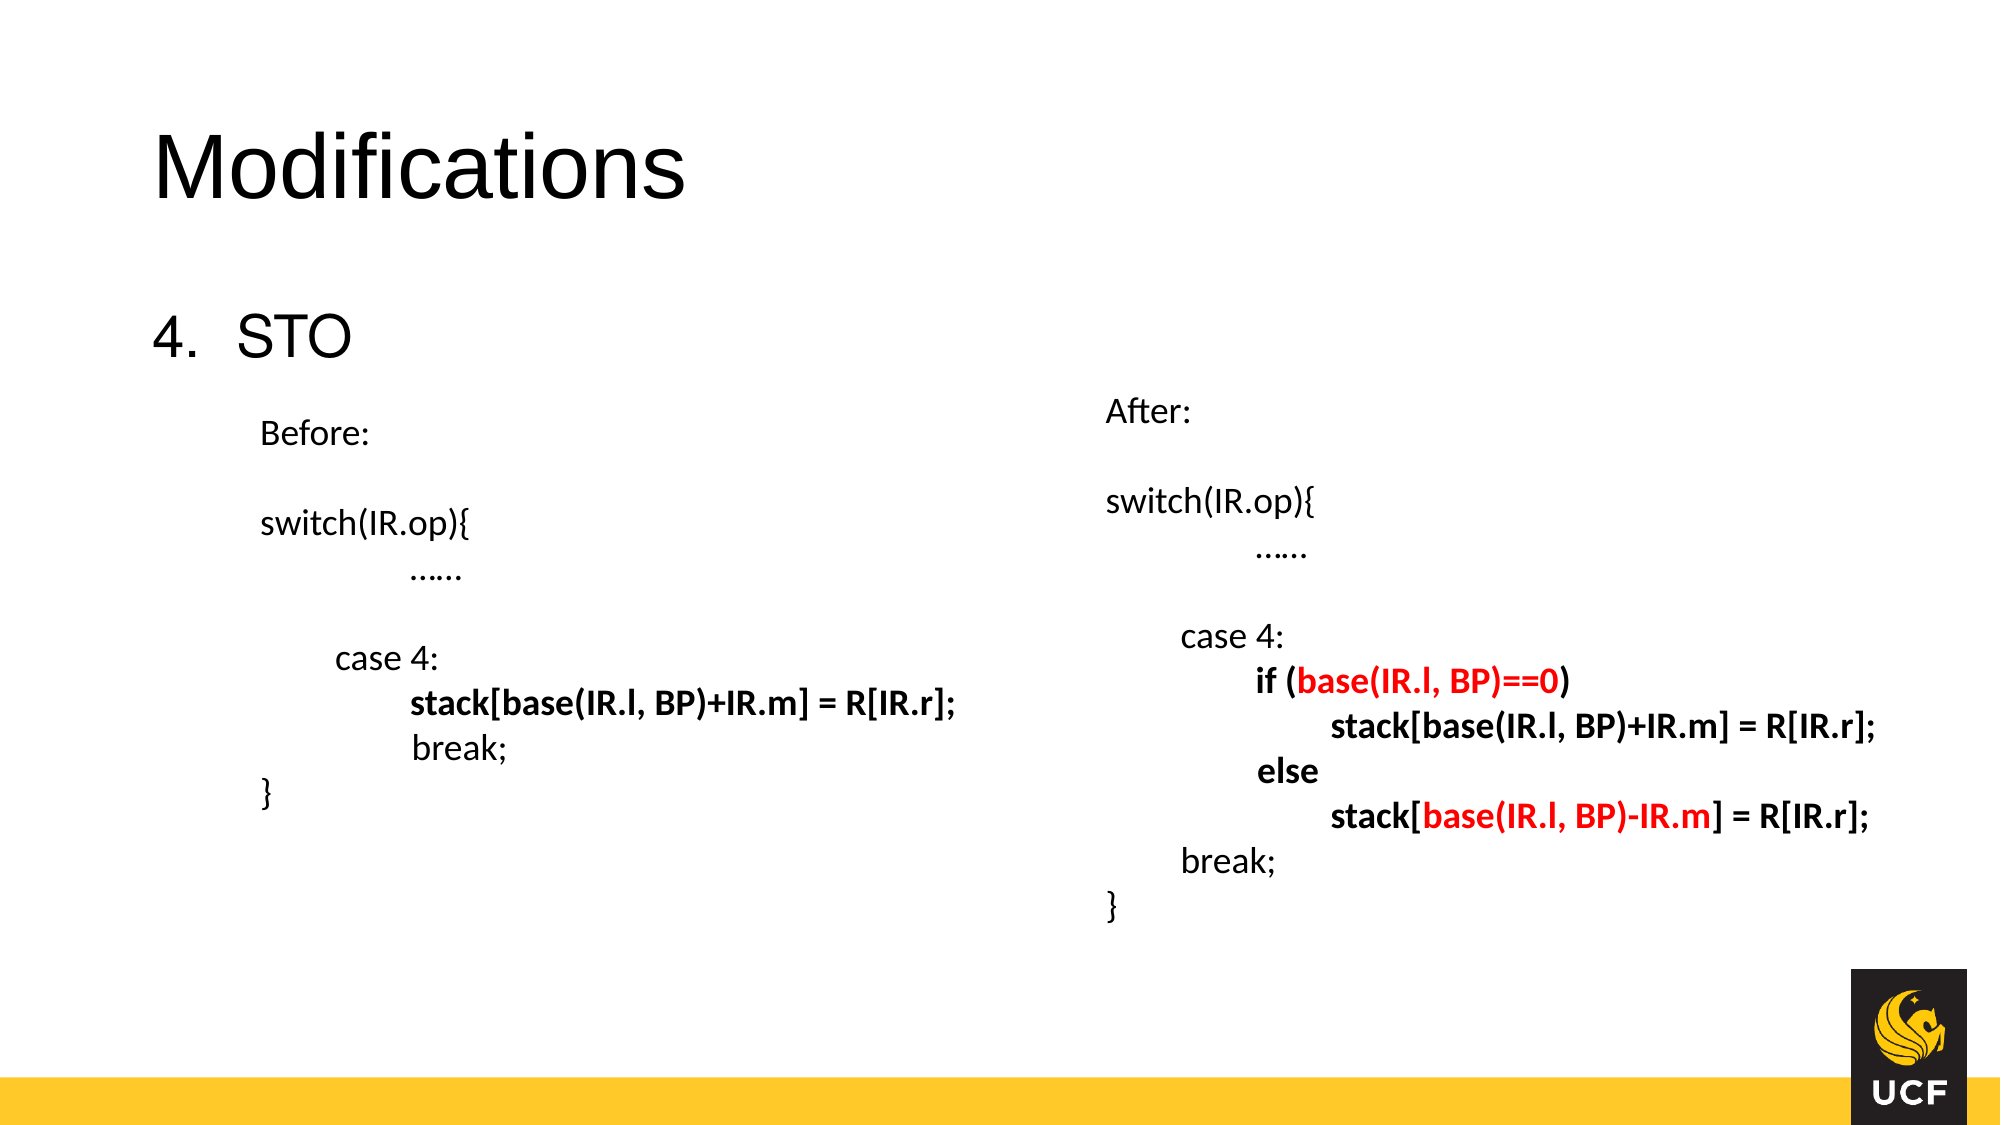

# Modifications
STO

After:

switch(IR.op){
	……

case 4:
if (base(IR.l, BP)==0)
stack[base(IR.l, BP)+IR.m] = R[IR.r];
         else
stack[base(IR.l, BP)-IR.m] = R[IR.r];
break;
}
Before:

switch(IR.op){
	……

case 4:
stack[base(IR.l, BP)+IR.m] = R[IR.r];
         break;
}